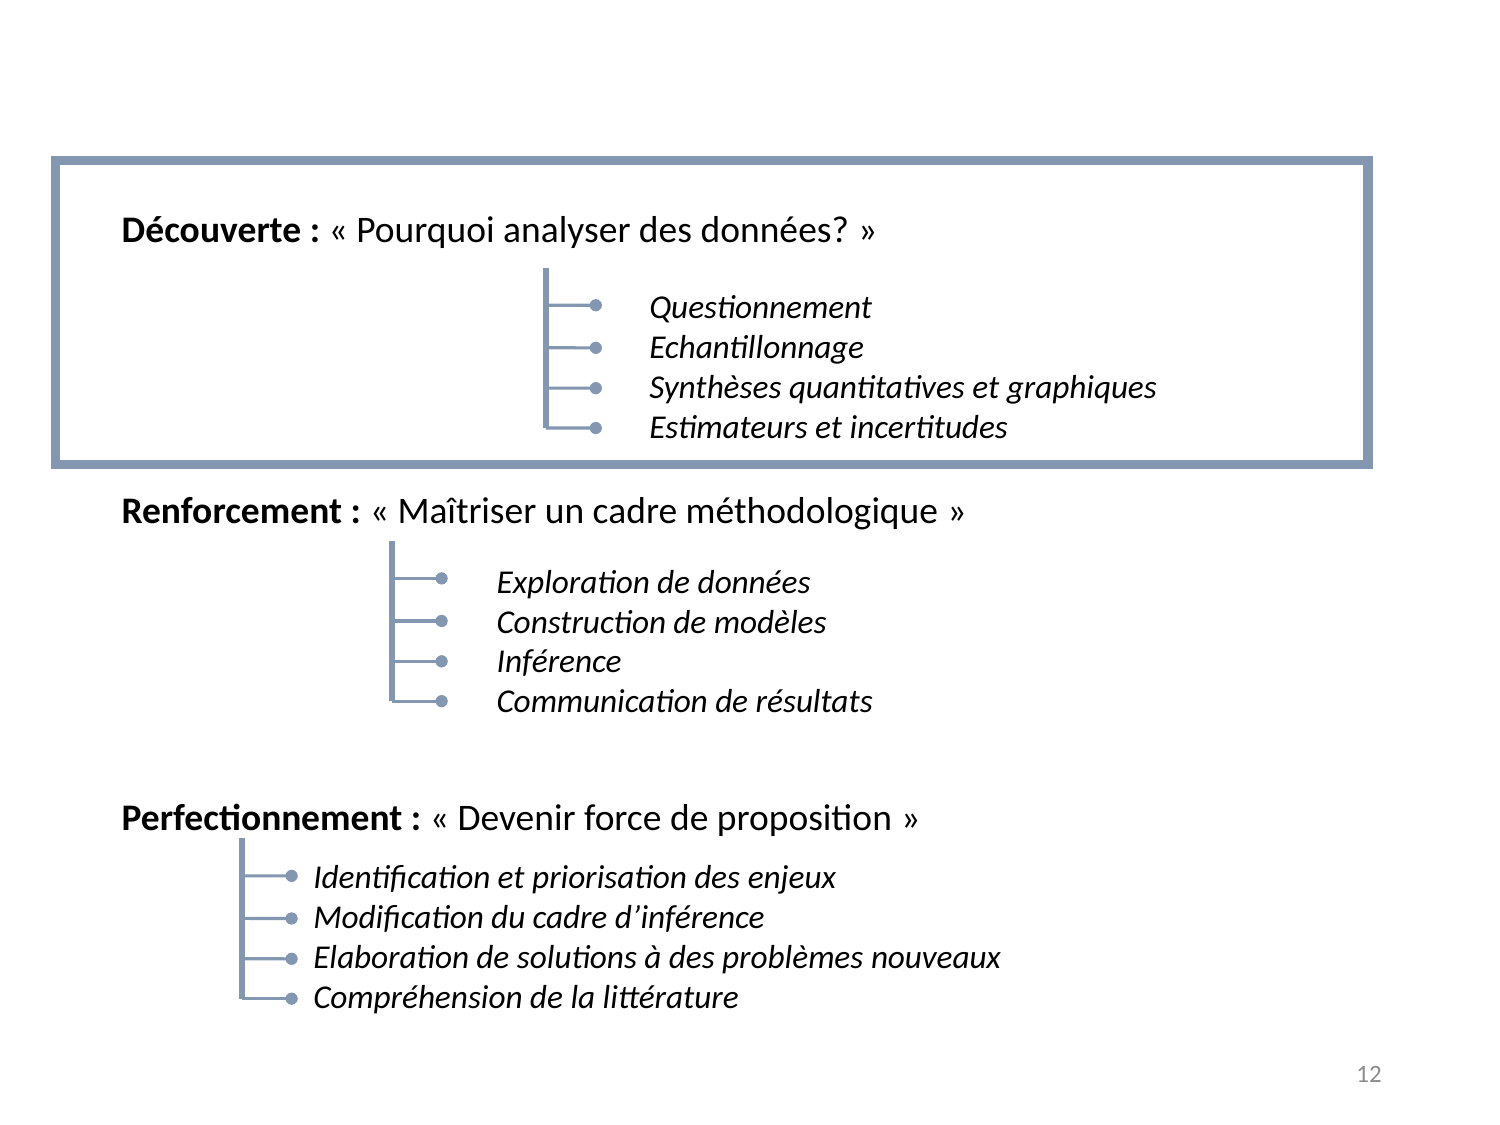

Découverte : « Pourquoi analyser des données? »
Questionnement
Echantillonnage
Synthèses quantitatives et graphiques
Estimateurs et incertitudes
Renforcement : « Maîtriser un cadre méthodologique »
Exploration de données
Construction de modèles
Inférence
Communication de résultats
Perfectionnement : « Devenir force de proposition »
Identification et priorisation des enjeux
Modification du cadre d’inférence
Elaboration de solutions à des problèmes nouveaux
Compréhension de la littérature
12